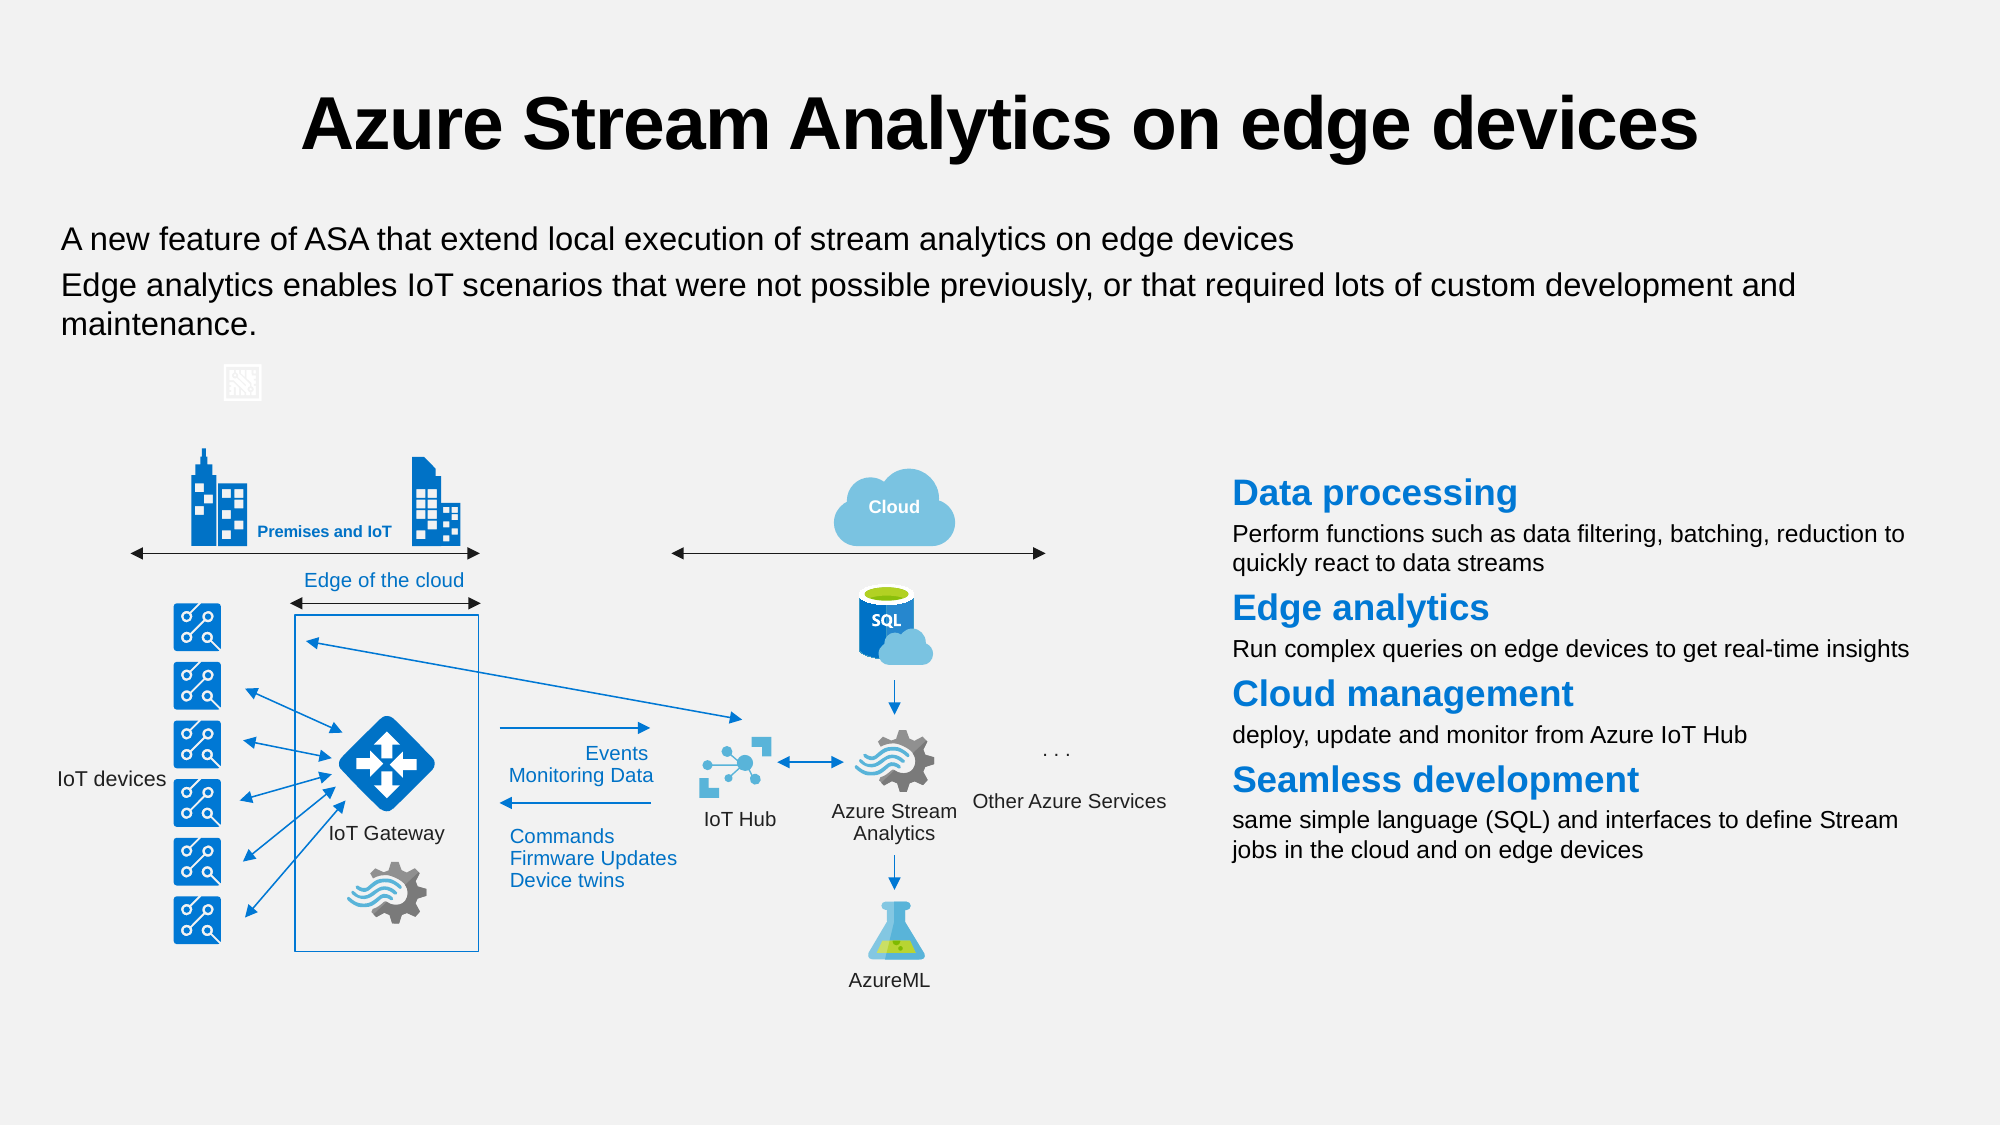

# Azure Stream Analytics on edge devices
A new feature of ASA that extend local execution of stream analytics on edge devices
Edge analytics enables IoT scenarios that were not possible previously, or that required lots of custom development and maintenance.

Premises and IoT
Data processing
Perform functions such as data filtering, batching, reduction to quickly react to data streams
Edge analytics
Run complex queries on edge devices to get real-time insights
Cloud management
deploy, update and monitor from Azure IoT Hub
Seamless development
same simple language (SQL) and interfaces to define Stream jobs in the cloud and on edge devices
Cloud
Edge of the cloud

Events
Monitoring Data

. . .
IoT devices
Other Azure Services
Azure Stream Analytics
IoT Hub
IoT Gateway
Commands
Firmware Updates
Device twins

AzureML